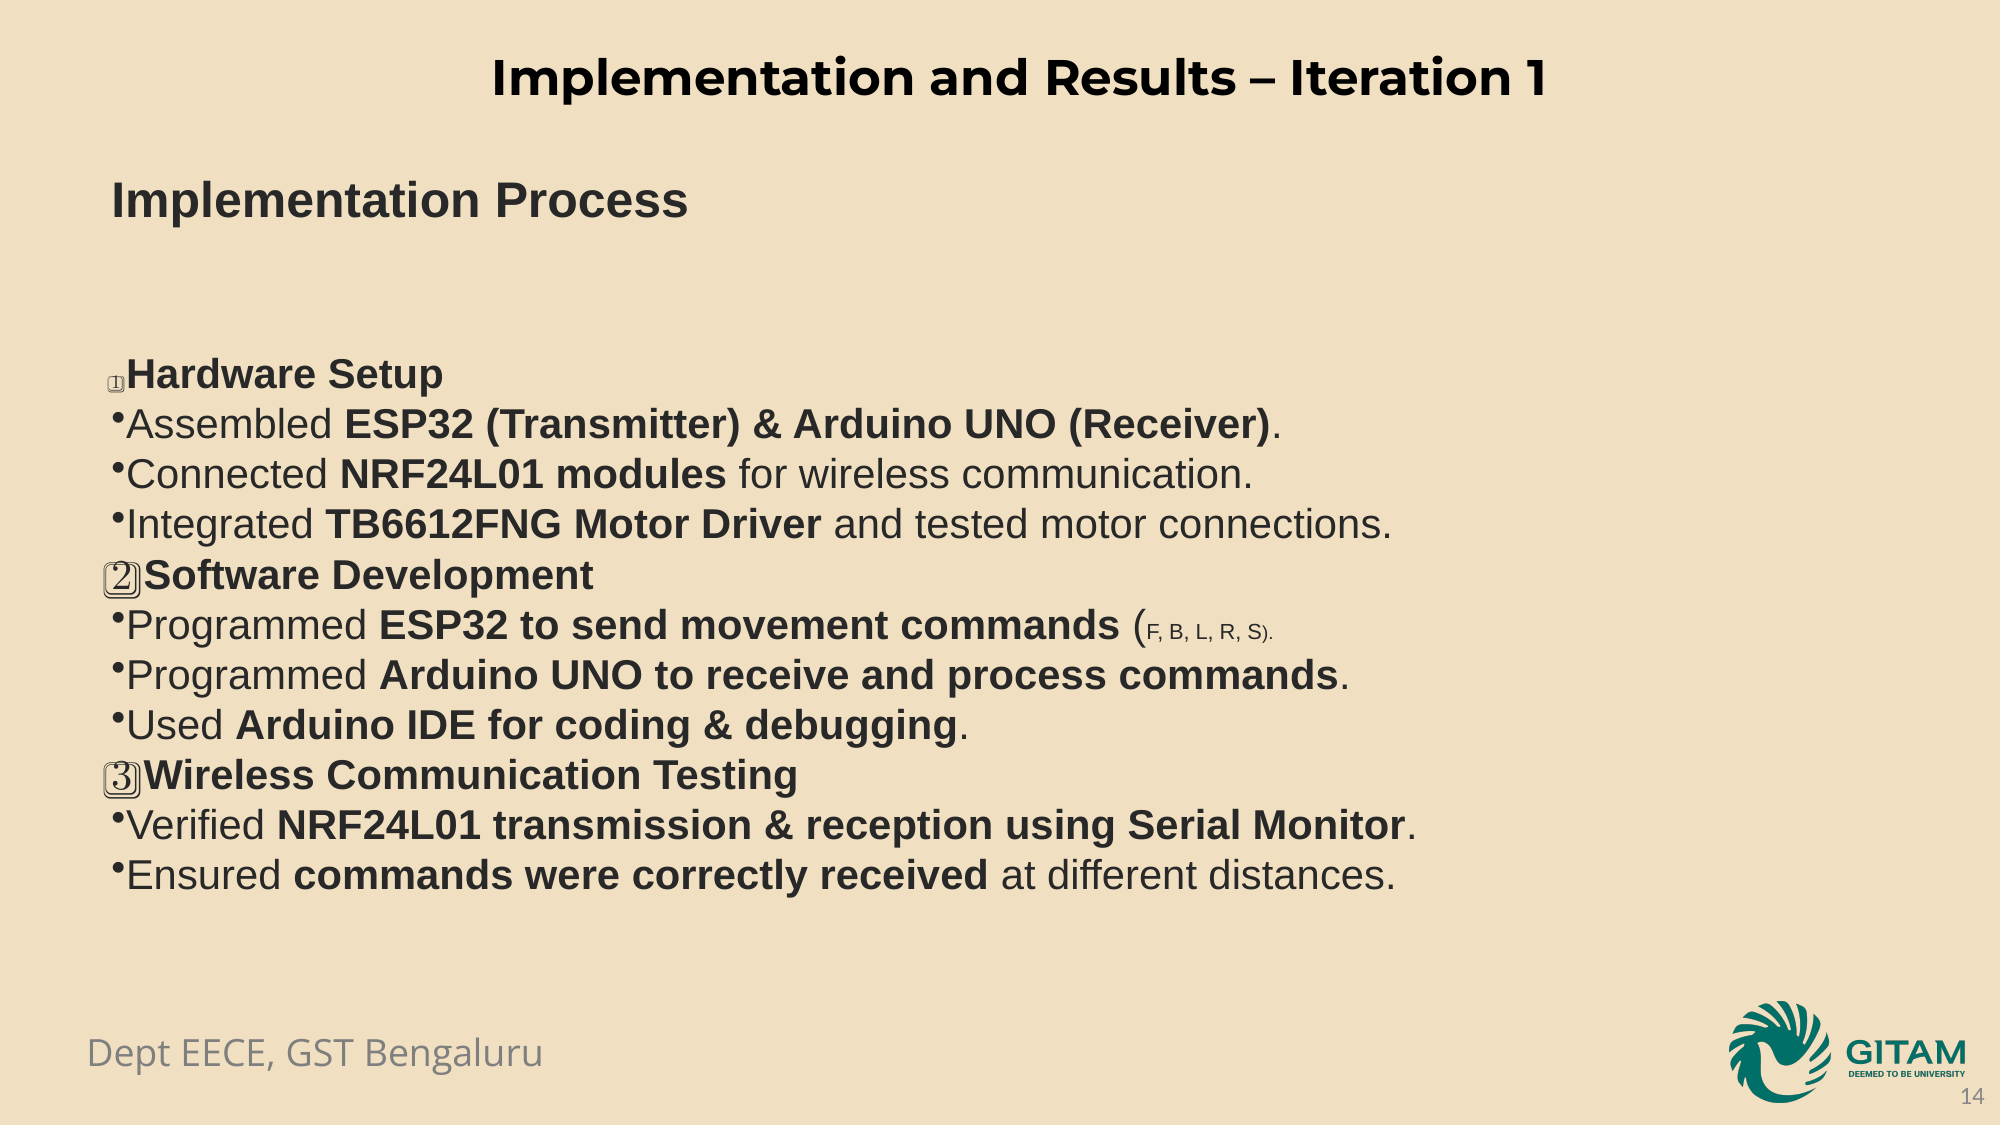

Implementation Process

1️⃣ Hardware Setup
Assembled ESP32 (Transmitter) & Arduino UNO (Receiver).
Connected NRF24L01 modules for wireless communication.
Integrated TB6612FNG Motor Driver and tested motor connections.
2️⃣ Software Development
Programmed ESP32 to send movement commands (F, B, L, R, S).
Programmed Arduino UNO to receive and process commands.
Used Arduino IDE for coding & debugging.
3️⃣ Wireless Communication Testing
Verified NRF24L01 transmission & reception using Serial Monitor.
Ensured commands were correctly received at different distances.

Implementation and Results – Iteration 1
14